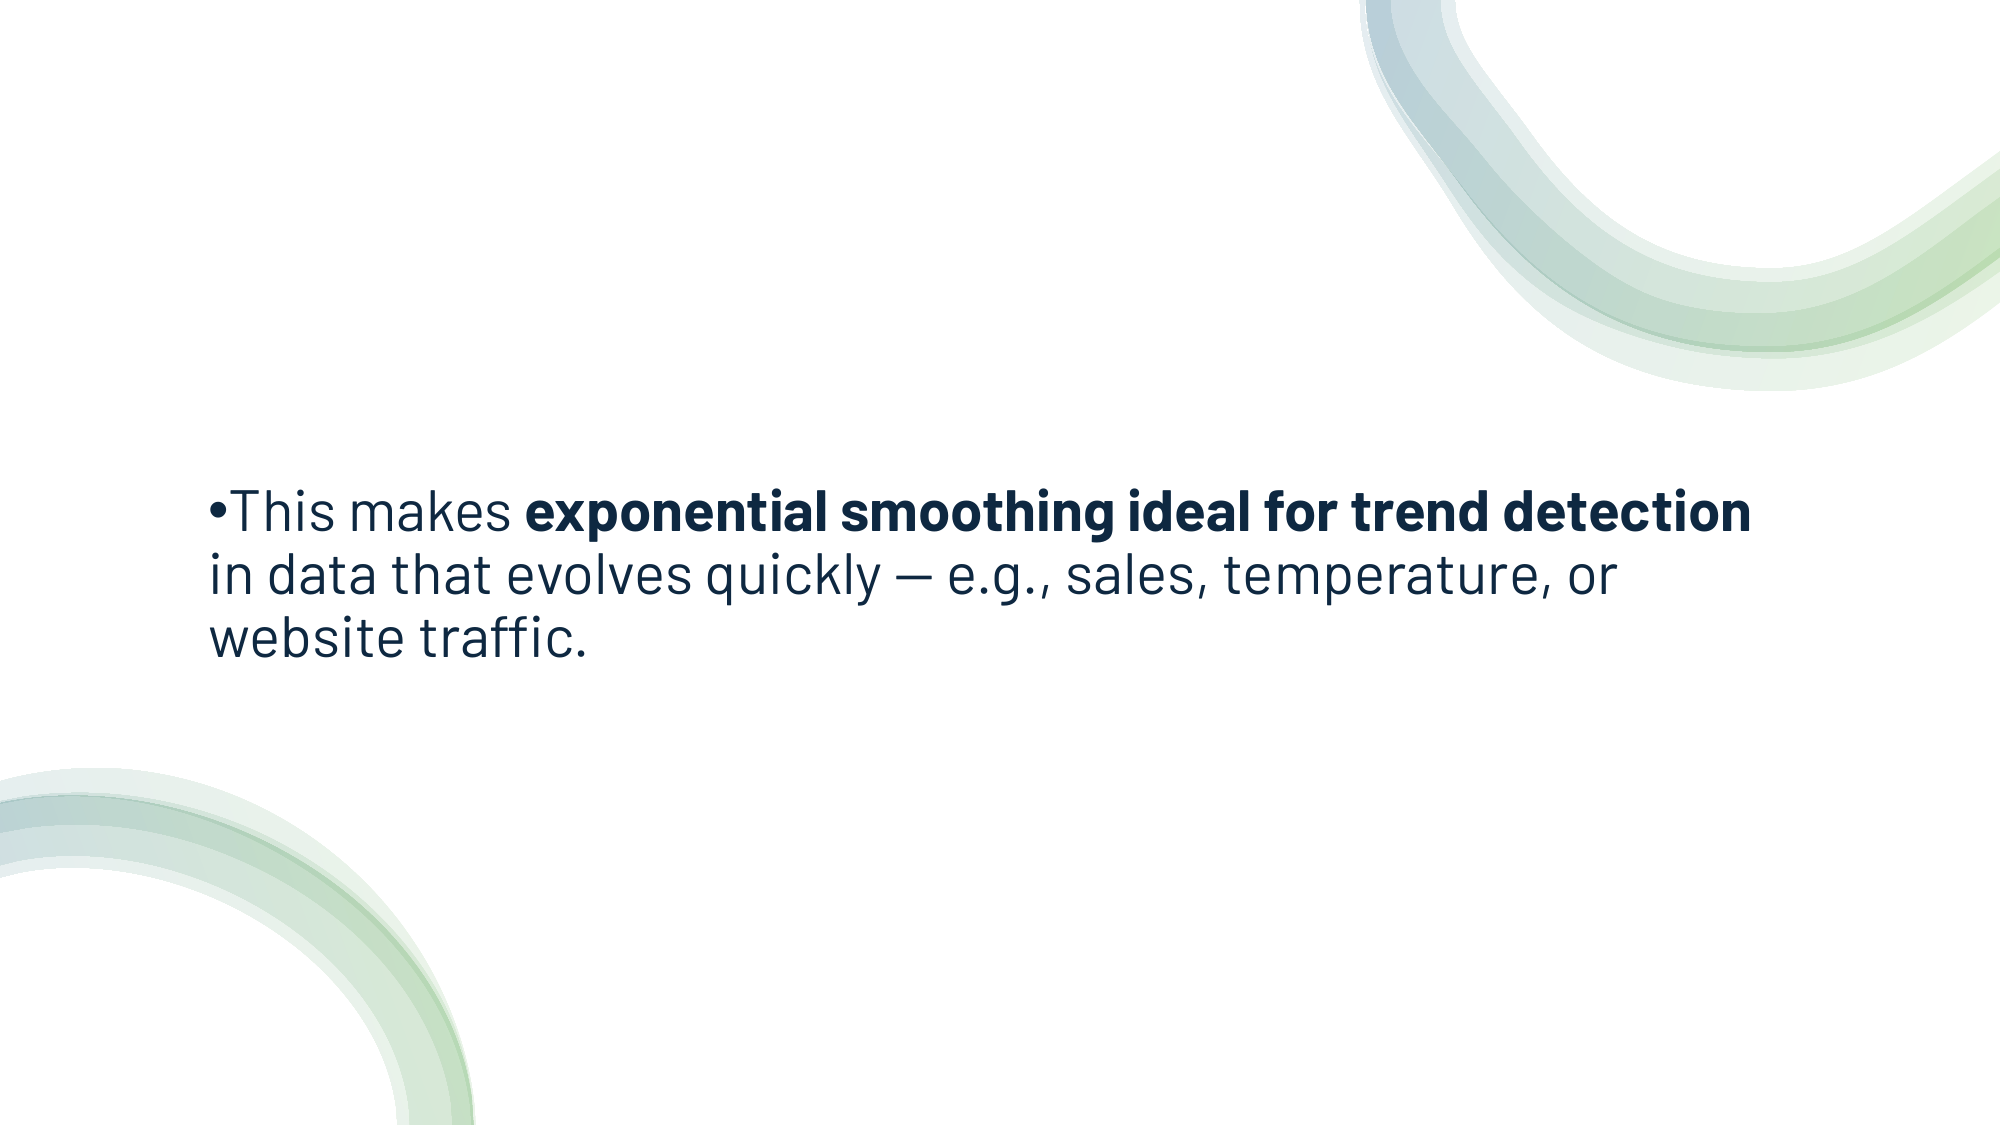

This makes exponential smoothing ideal for trend detection in data that evolves quickly — e.g., sales, temperature, or website traffic.